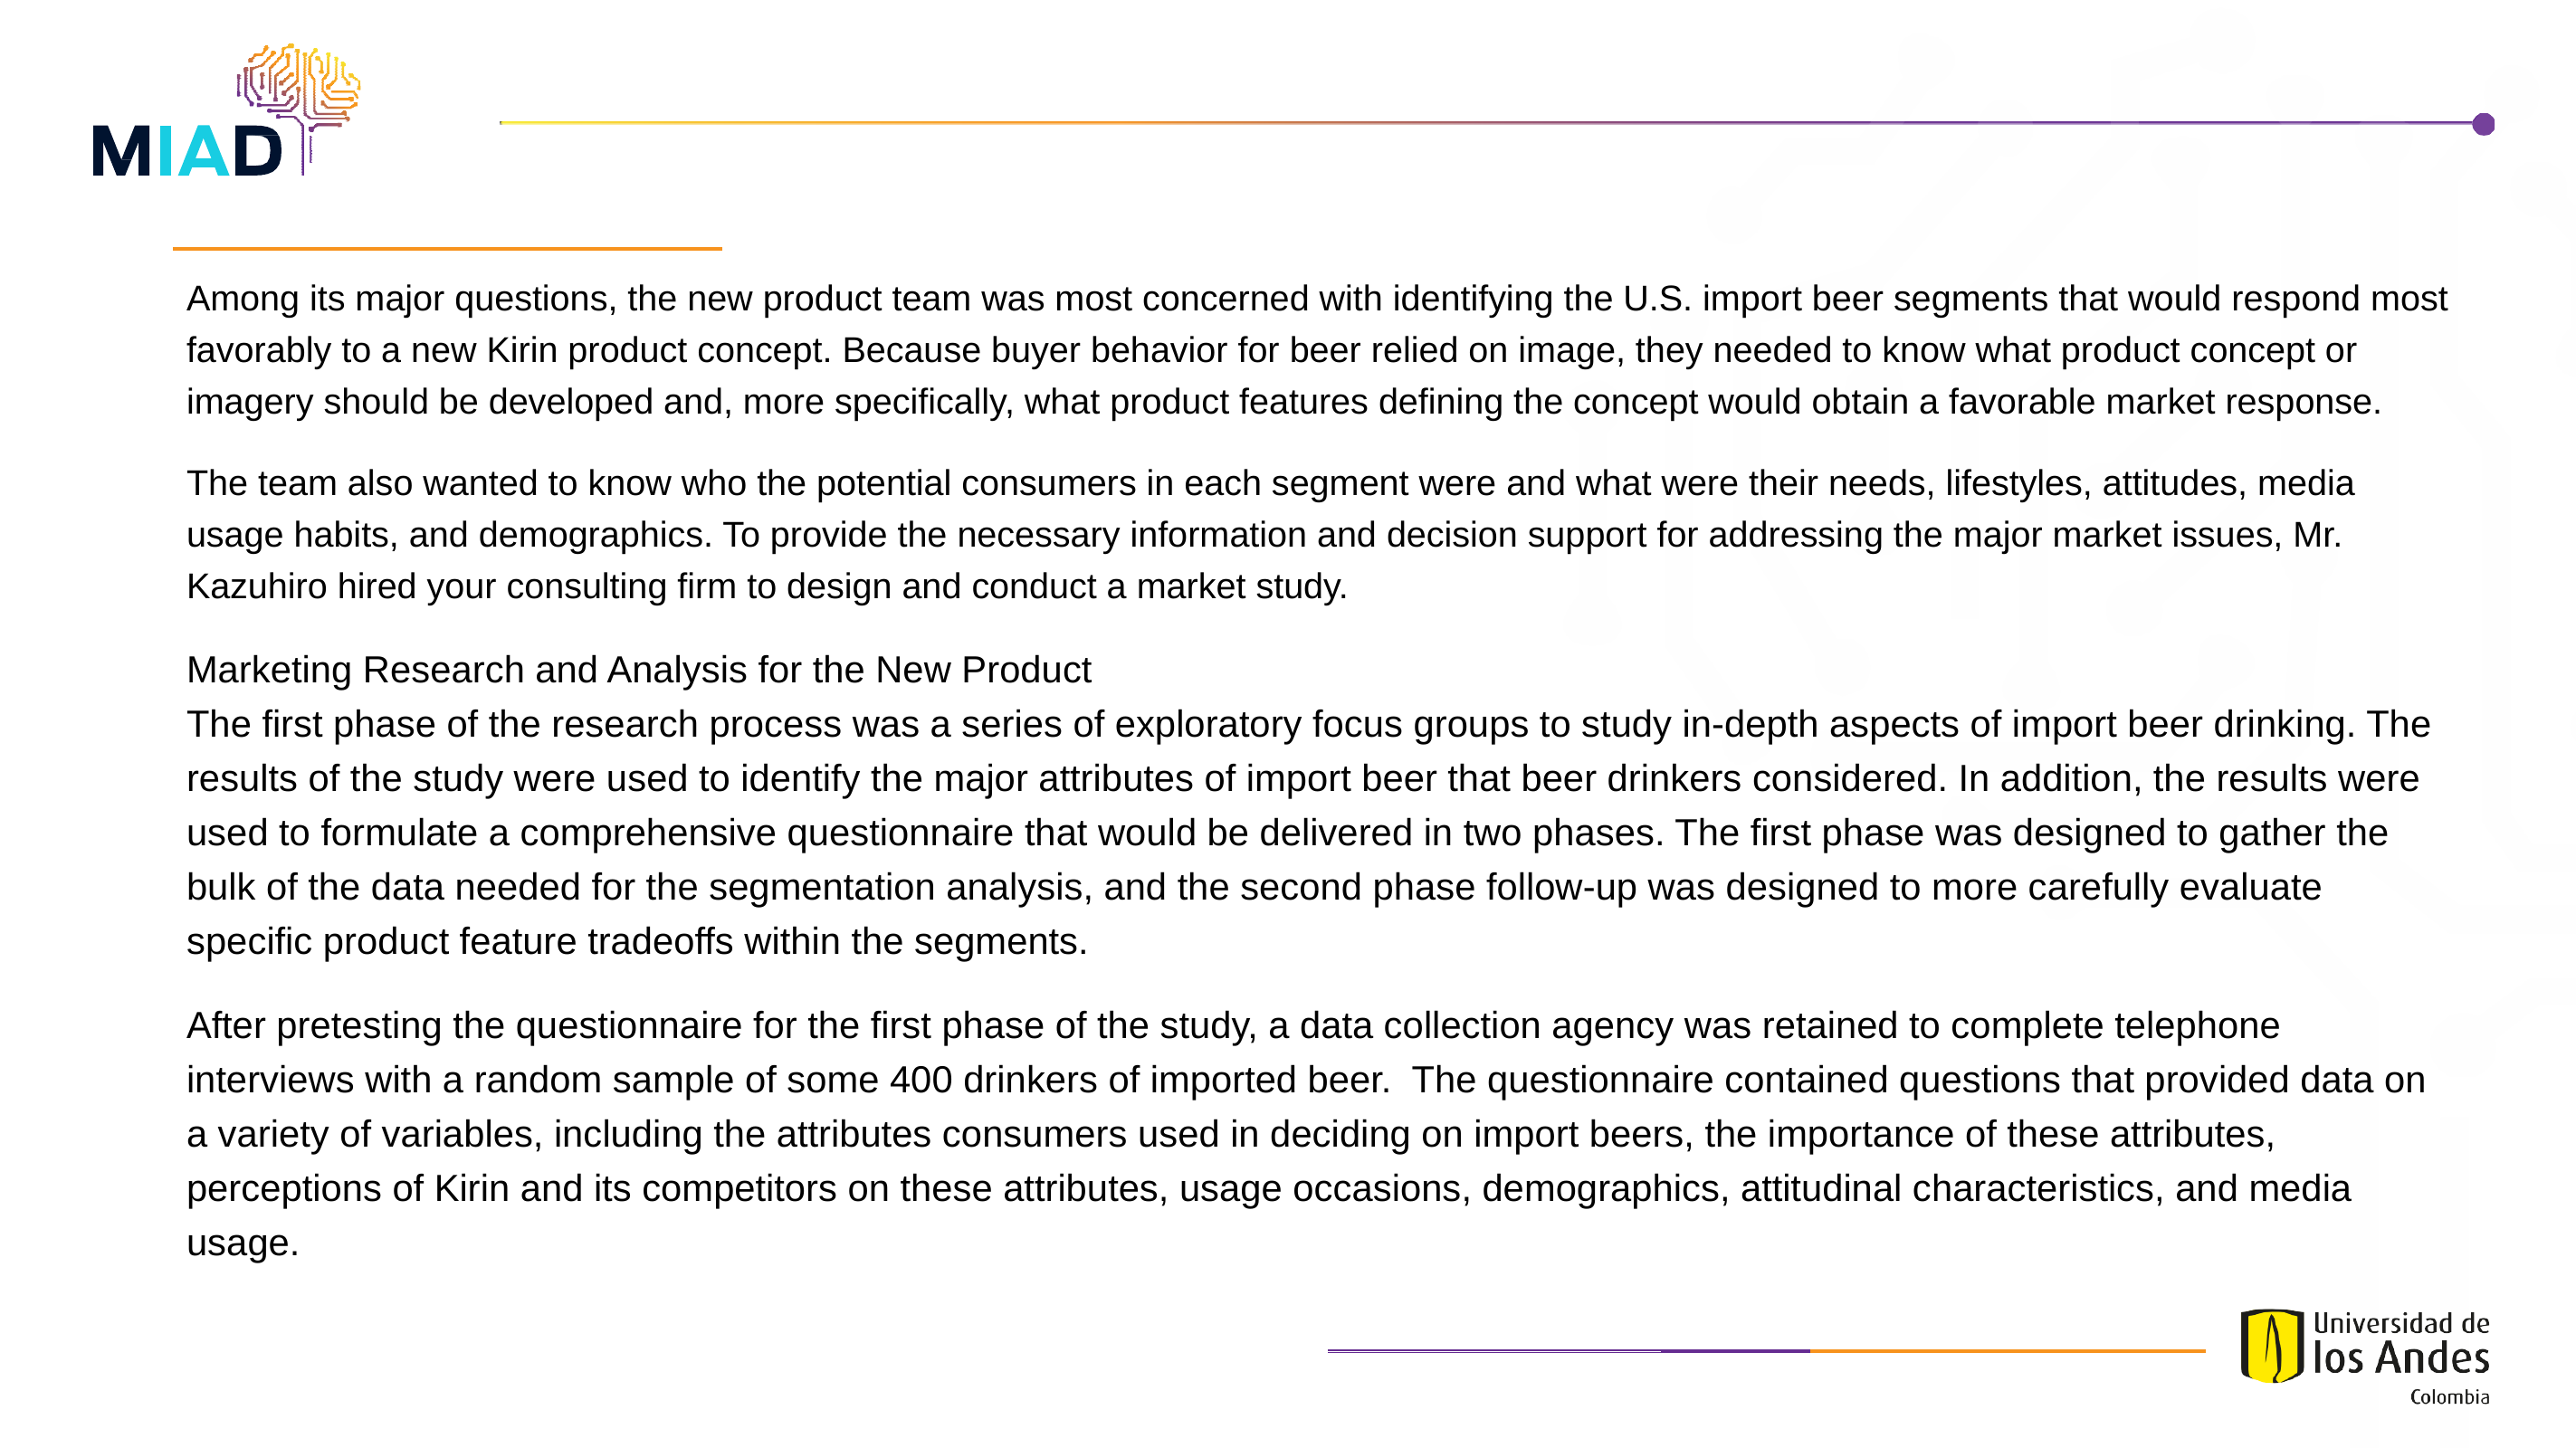

Among its major questions, the new product team was most concerned with identifying the U.S. import beer segments that would respond most favorably to a new Kirin product concept. Because buyer behavior for beer relied on image, they needed to know what product concept or imagery should be developed and, more specifically, what product features defining the concept would obtain a favorable market response.
The team also wanted to know who the potential consumers in each segment were and what were their needs, lifestyles, attitudes, media usage habits, and demographics. To provide the necessary information and decision support for addressing the major market issues, Mr. Kazuhiro hired your consulting firm to design and conduct a market study.
Marketing Research and Analysis for the New Product
The first phase of the research process was a series of exploratory focus groups to study in-depth aspects of import beer drinking. The results of the study were used to identify the major attributes of import beer that beer drinkers considered. In addition, the results were used to formulate a comprehensive questionnaire that would be delivered in two phases. The first phase was designed to gather the bulk of the data needed for the segmentation analysis, and the second phase follow-up was designed to more carefully evaluate specific product feature tradeoffs within the segments.
After pretesting the questionnaire for the first phase of the study, a data collection agency was retained to complete telephone interviews with a random sample of some 400 drinkers of imported beer.  The questionnaire contained questions that provided data on a variety of variables, including the attributes consumers used in deciding on import beers, the importance of these attributes, perceptions of Kirin and its competitors on these attributes, usage occasions, demographics, attitudinal characteristics, and media usage.